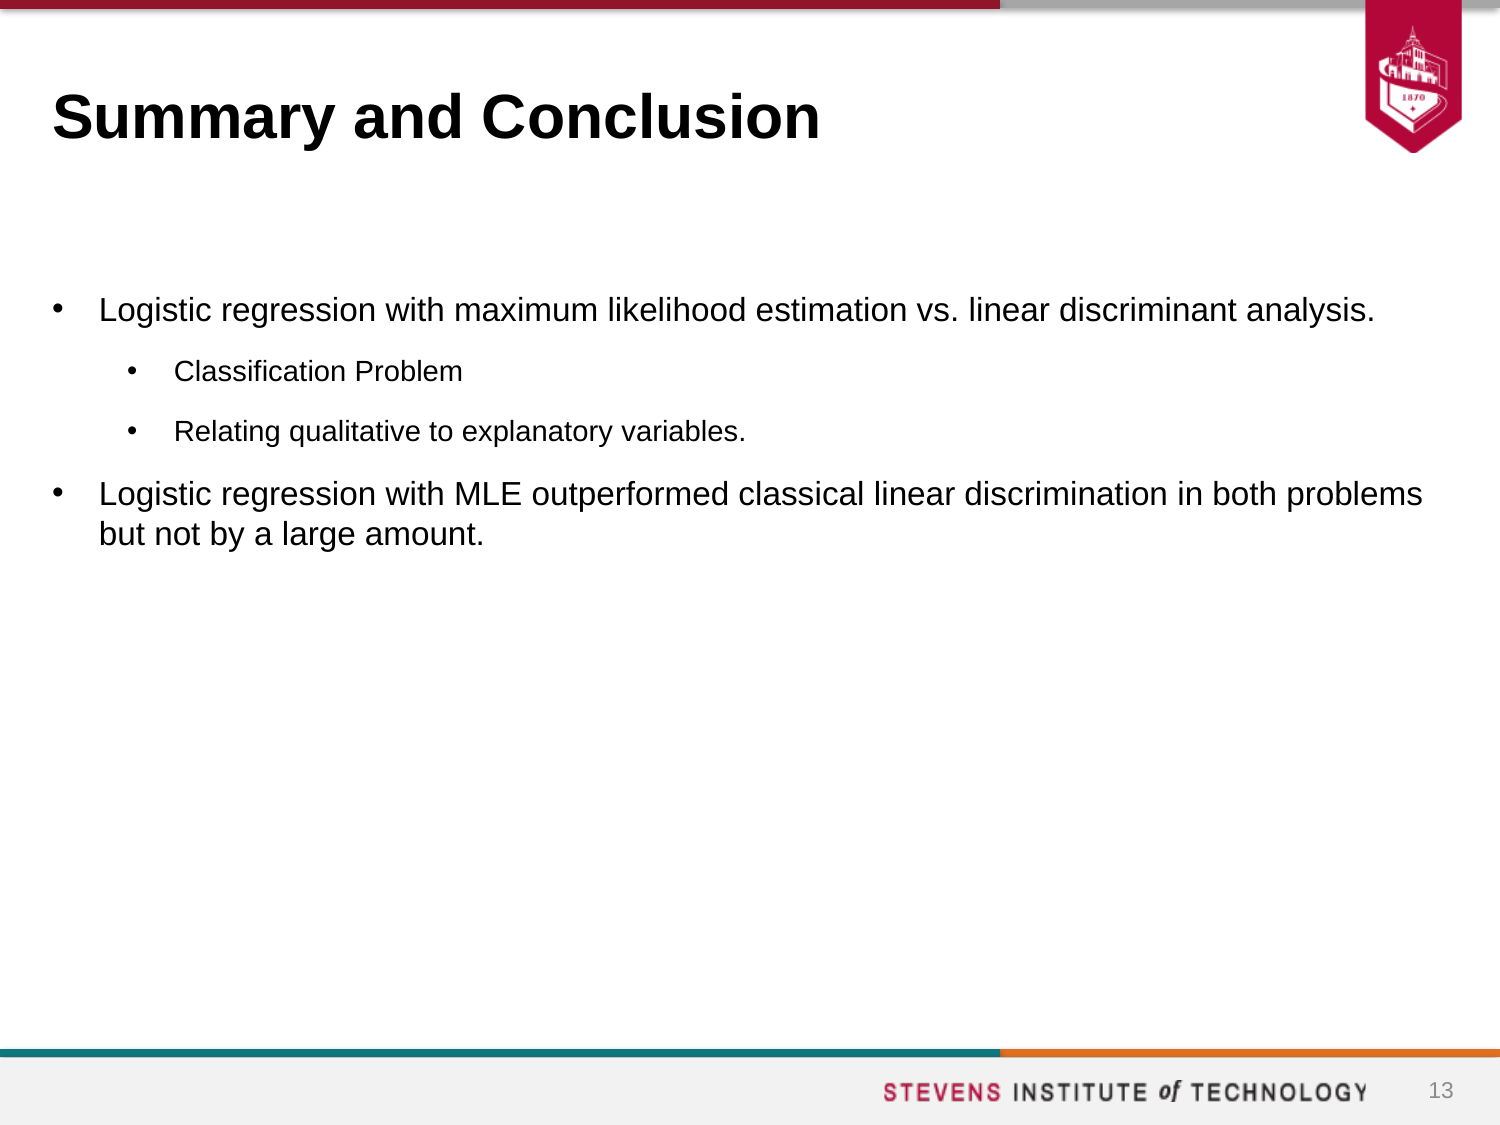

# Summary and Conclusion

Logistic regression with maximum likelihood estimation vs. linear discriminant analysis.
Classification Problem
Relating qualitative to explanatory variables.
Logistic regression with MLE outperformed classical linear discrimination in both problems but not by a large amount.
13